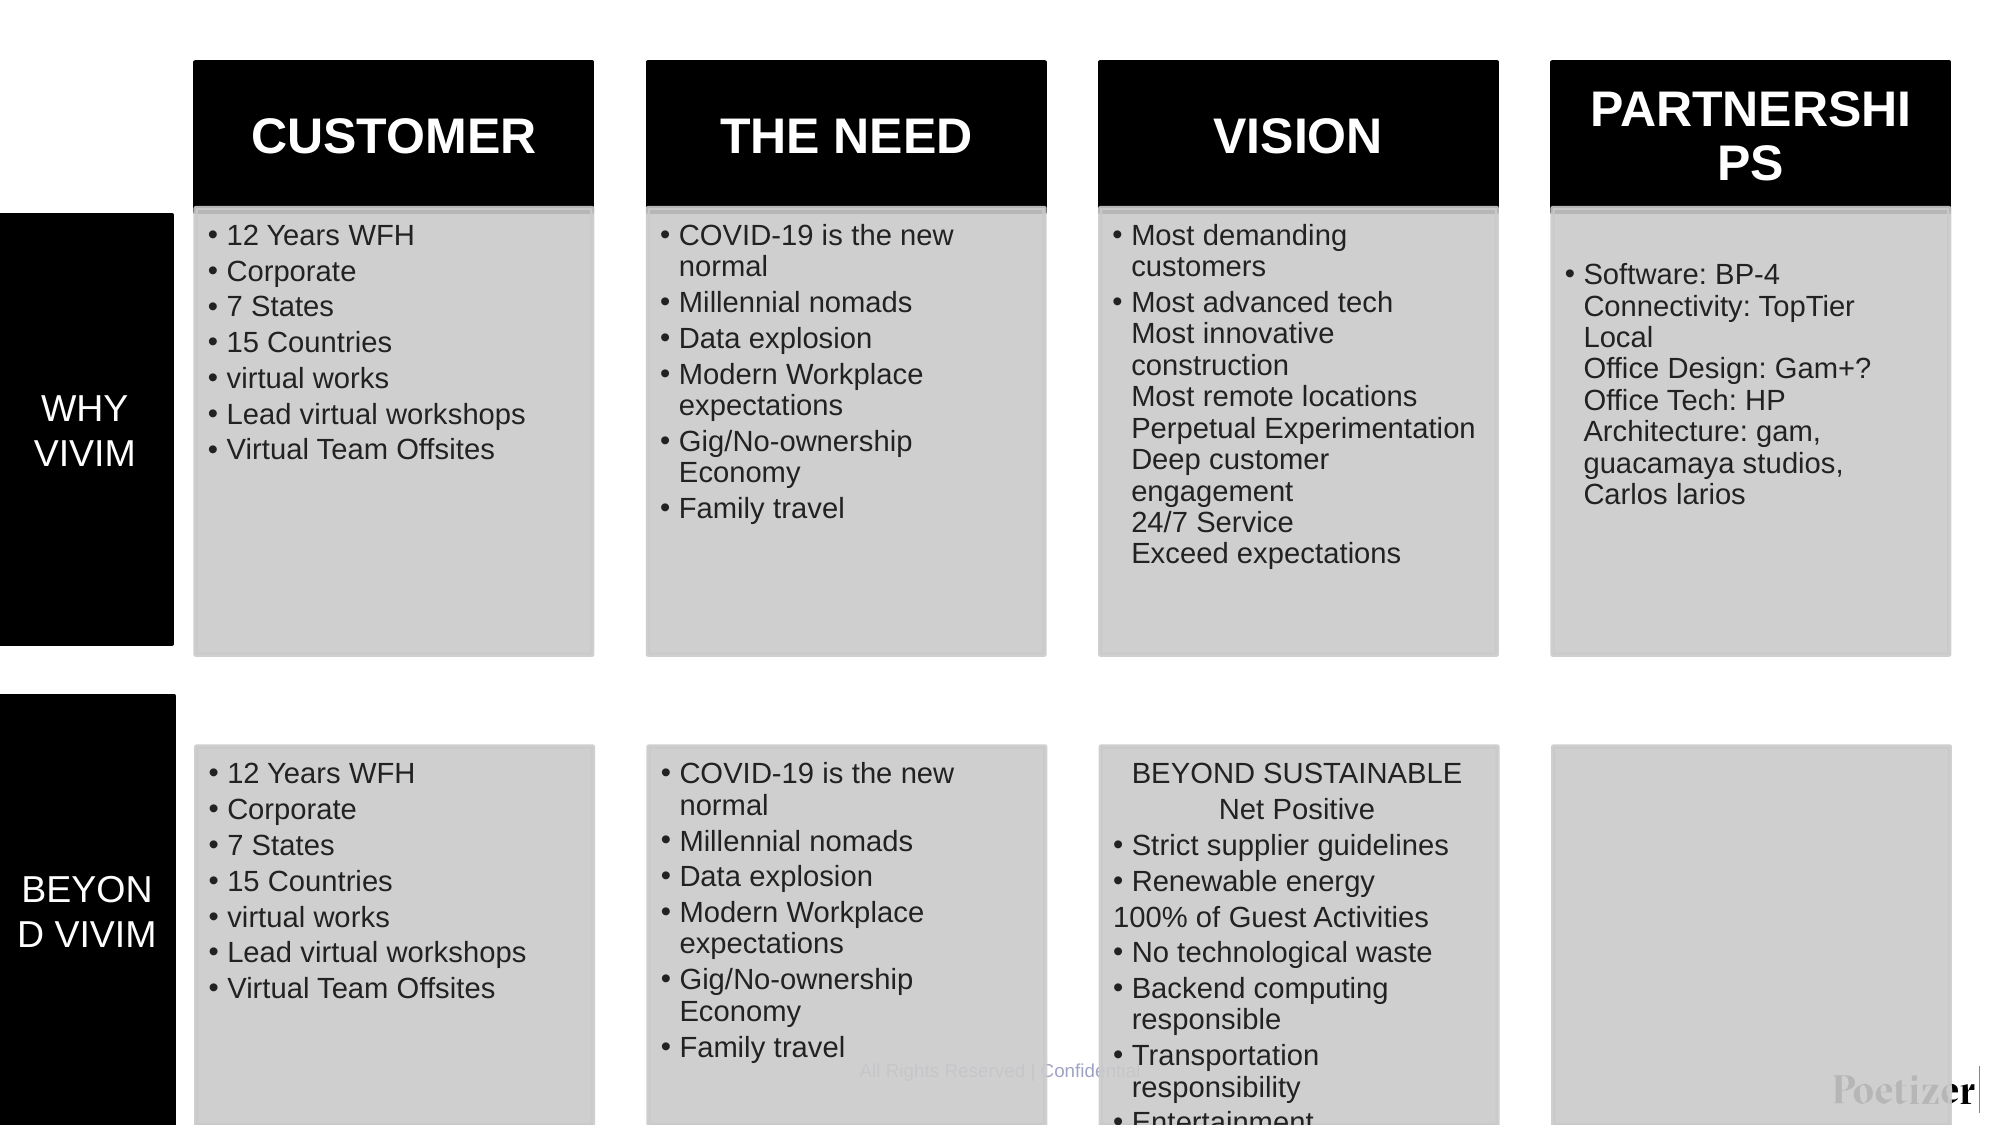

CUSTOMER

THE NEED

VISION

PARTNERSHIPS

12 Years WFH
Corporate
7 States
15 Countries
virtual works
Lead virtual workshops
Virtual Team Offsites

COVID-19 is the new normal
Millennial nomads
Data explosion
Modern Workplace expectations
Gig/No-ownership Economy
Family travel

Most demanding customers
Most advanced tech
Most innovative construction
Most remote locations
Perpetual Experimentation
Deep customer engagement
24/7 Service
Exceed expectations

Software: BP-4
Connectivity: TopTier Local
Office Design: Gam+?
Office Tech: HP
Architecture: gam, guacamaya studios, Carlos larios

WHY
VIVIM
BEYOND VIVIM

12 Years WFH
Corporate
7 States
15 Countries
virtual works
Lead virtual workshops
Virtual Team Offsites

COVID-19 is the new normal
Millennial nomads
Data explosion
Modern Workplace expectations
Gig/No-ownership Economy
Family travel

BEYOND SUSTAINABLE
Net Positive
Strict supplier guidelines
Renewable energy
100% of Guest Activities
No technological waste
Backend computing responsible
Transportation responsibility
Entertainment